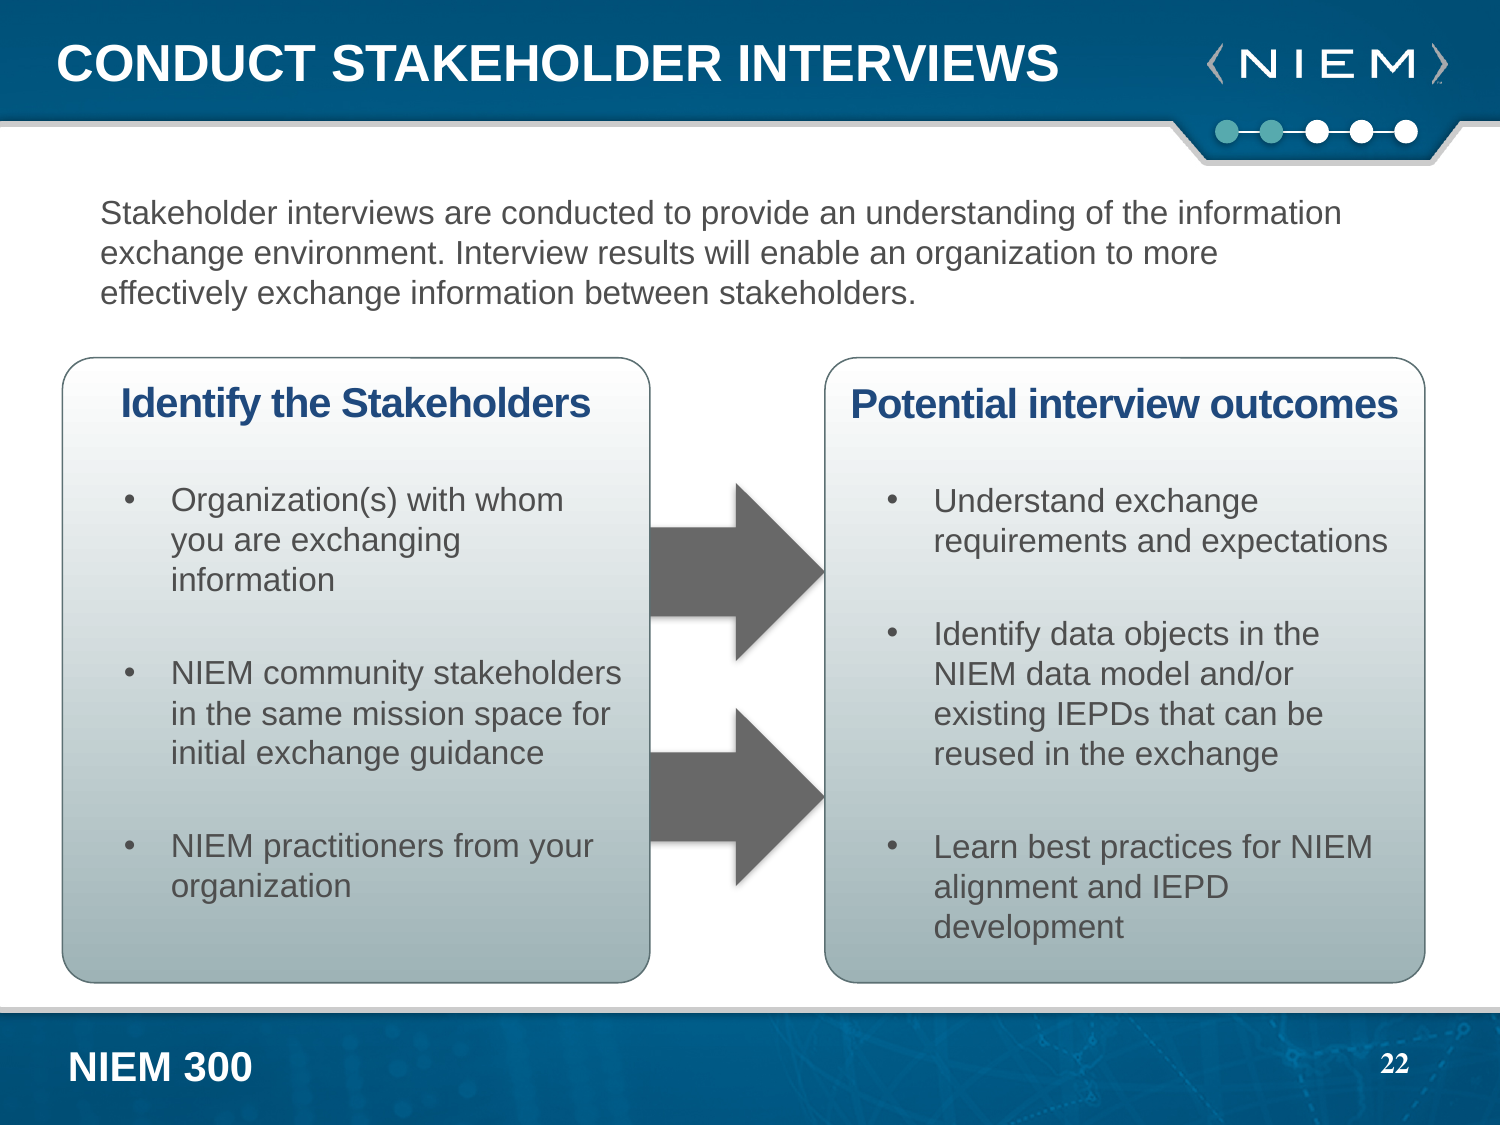

# Conduct Stakeholder Interviews

Stakeholder interviews are conducted to provide an understanding of the information  exchange environment. Interview results will enable an organization to more effectively exchange information between stakeholders.
Identify the Stakeholders

Organization(s) with whom you are exchanging information

NIEM community stakeholders in the same mission space for initial exchange guidance

NIEM practitioners from your organization

Potential interview outcomes

Understand exchange requirements and expectations

Identify data objects in the NIEM data model and/or existing IEPDs that can be reused in the exchange

Learn best practices for NIEM alignment and IEPD development

22